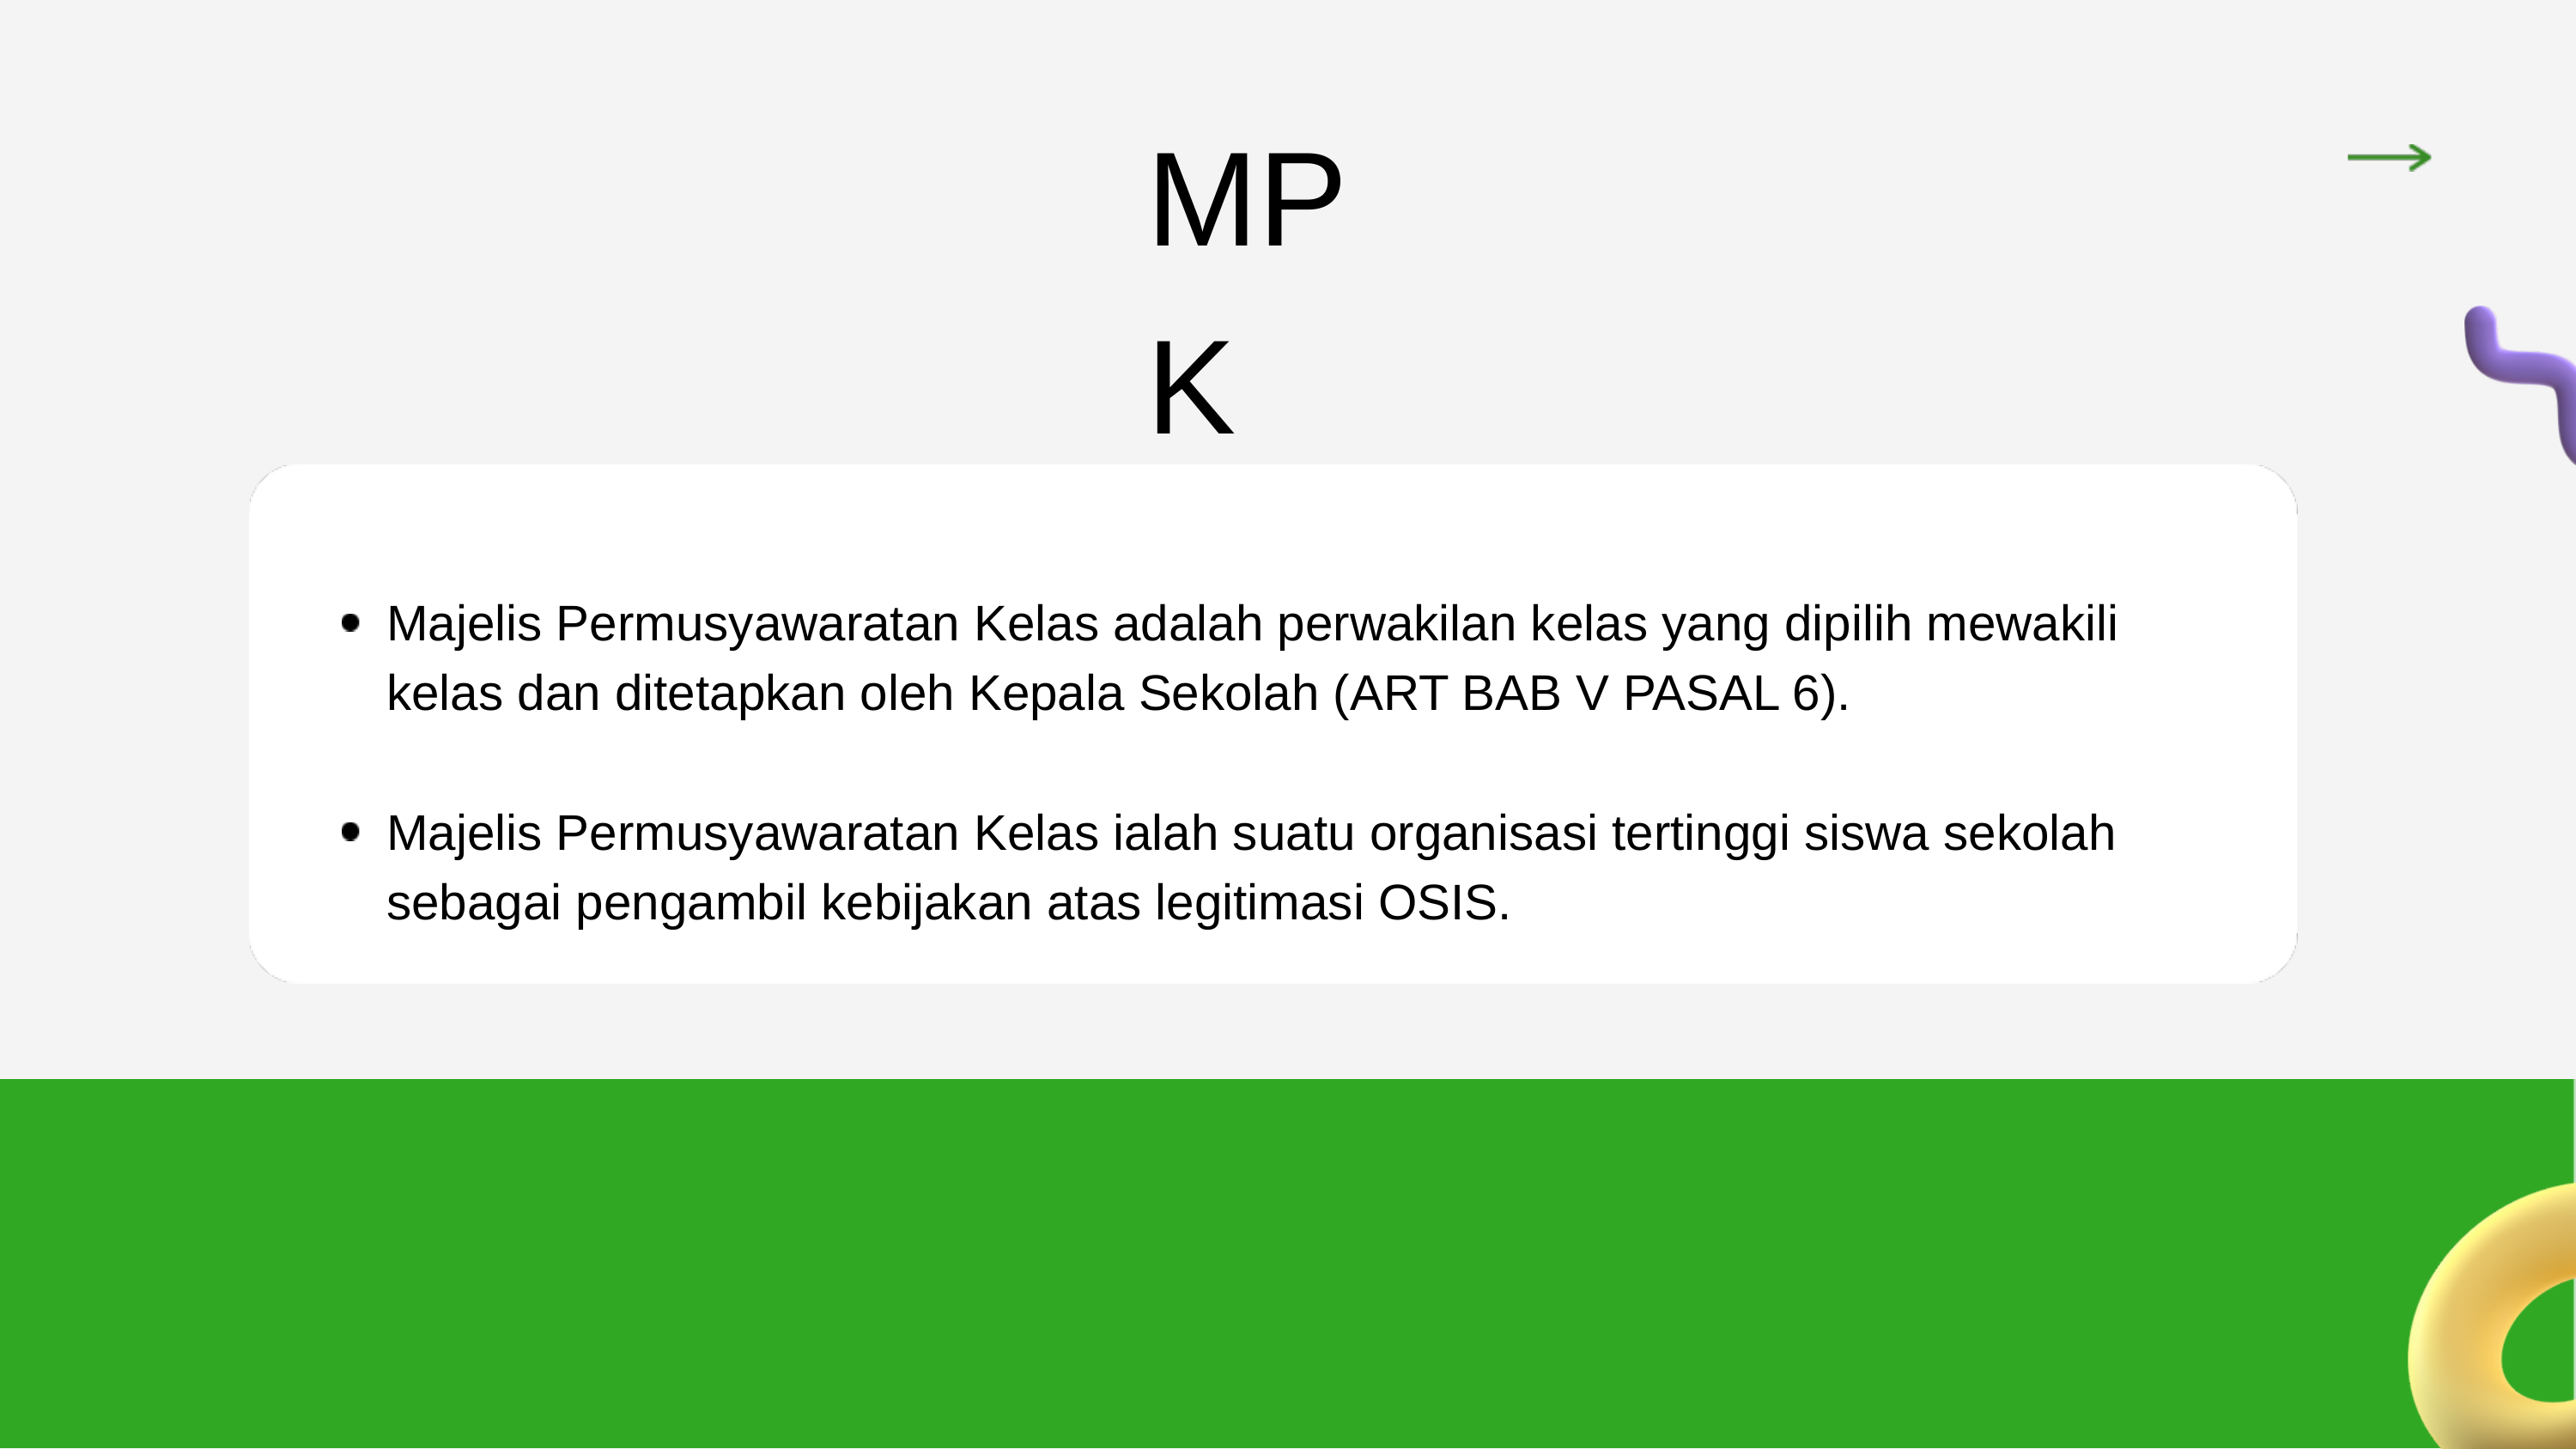

MPK

Majelis Permusyawaratan Kelas adalah perwakilan kelas yang dipilih mewakili kelas dan ditetapkan oleh Kepala Sekolah (ART BAB V PASAL 6).

Majelis Permusyawaratan Kelas ialah suatu organisasi tertinggi siswa sekolah sebagai pengambil kebijakan atas legitimasi OSIS.